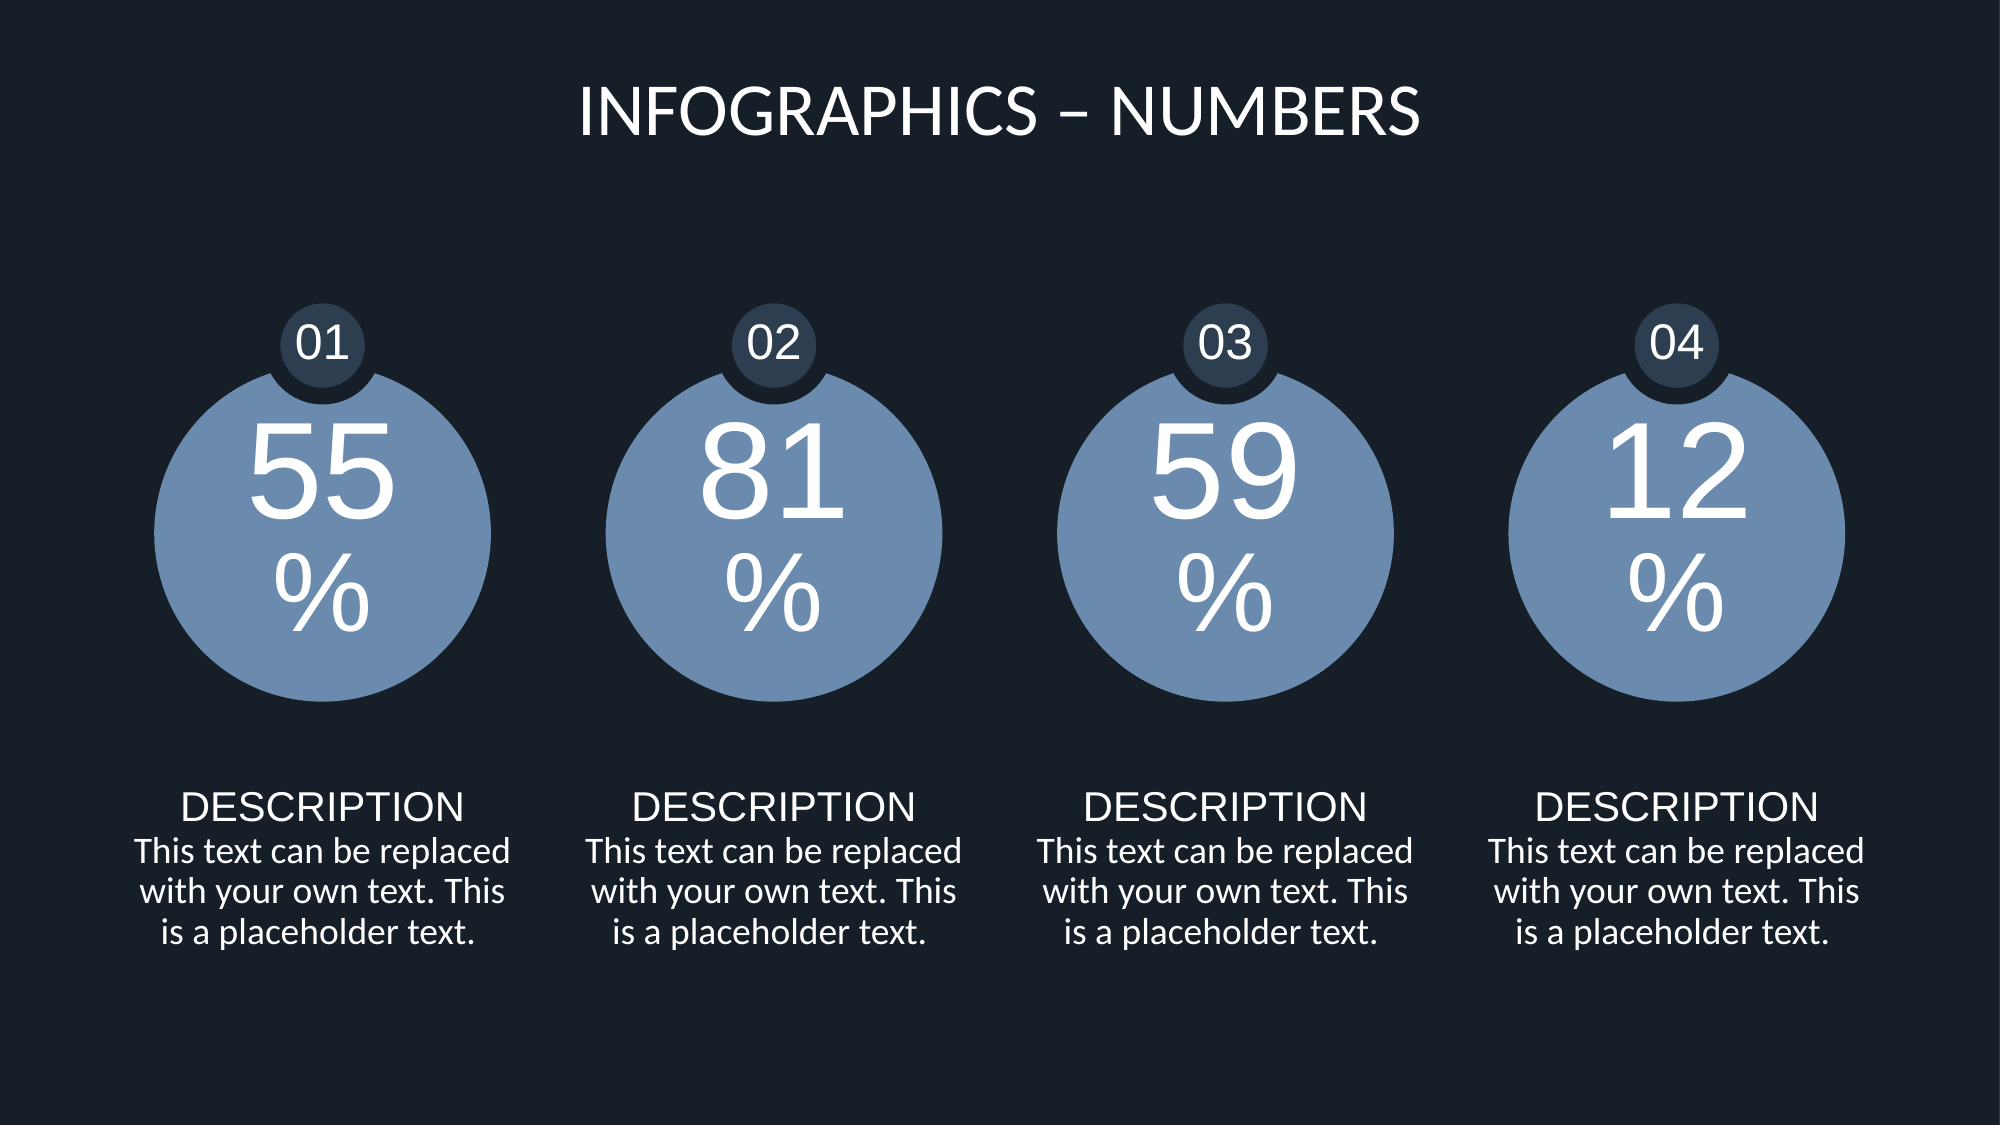

# Infographics – Numbers
01
55%
02
81%
03
59%
04
12%
DESCRIPTION
This text can be replaced with your own text. This is a placeholder text.
DESCRIPTION
This text can be replaced with your own text. This is a placeholder text.
DESCRIPTION
This text can be replaced with your own text. This is a placeholder text.
DESCRIPTION
This text can be replaced with your own text. This is a placeholder text.